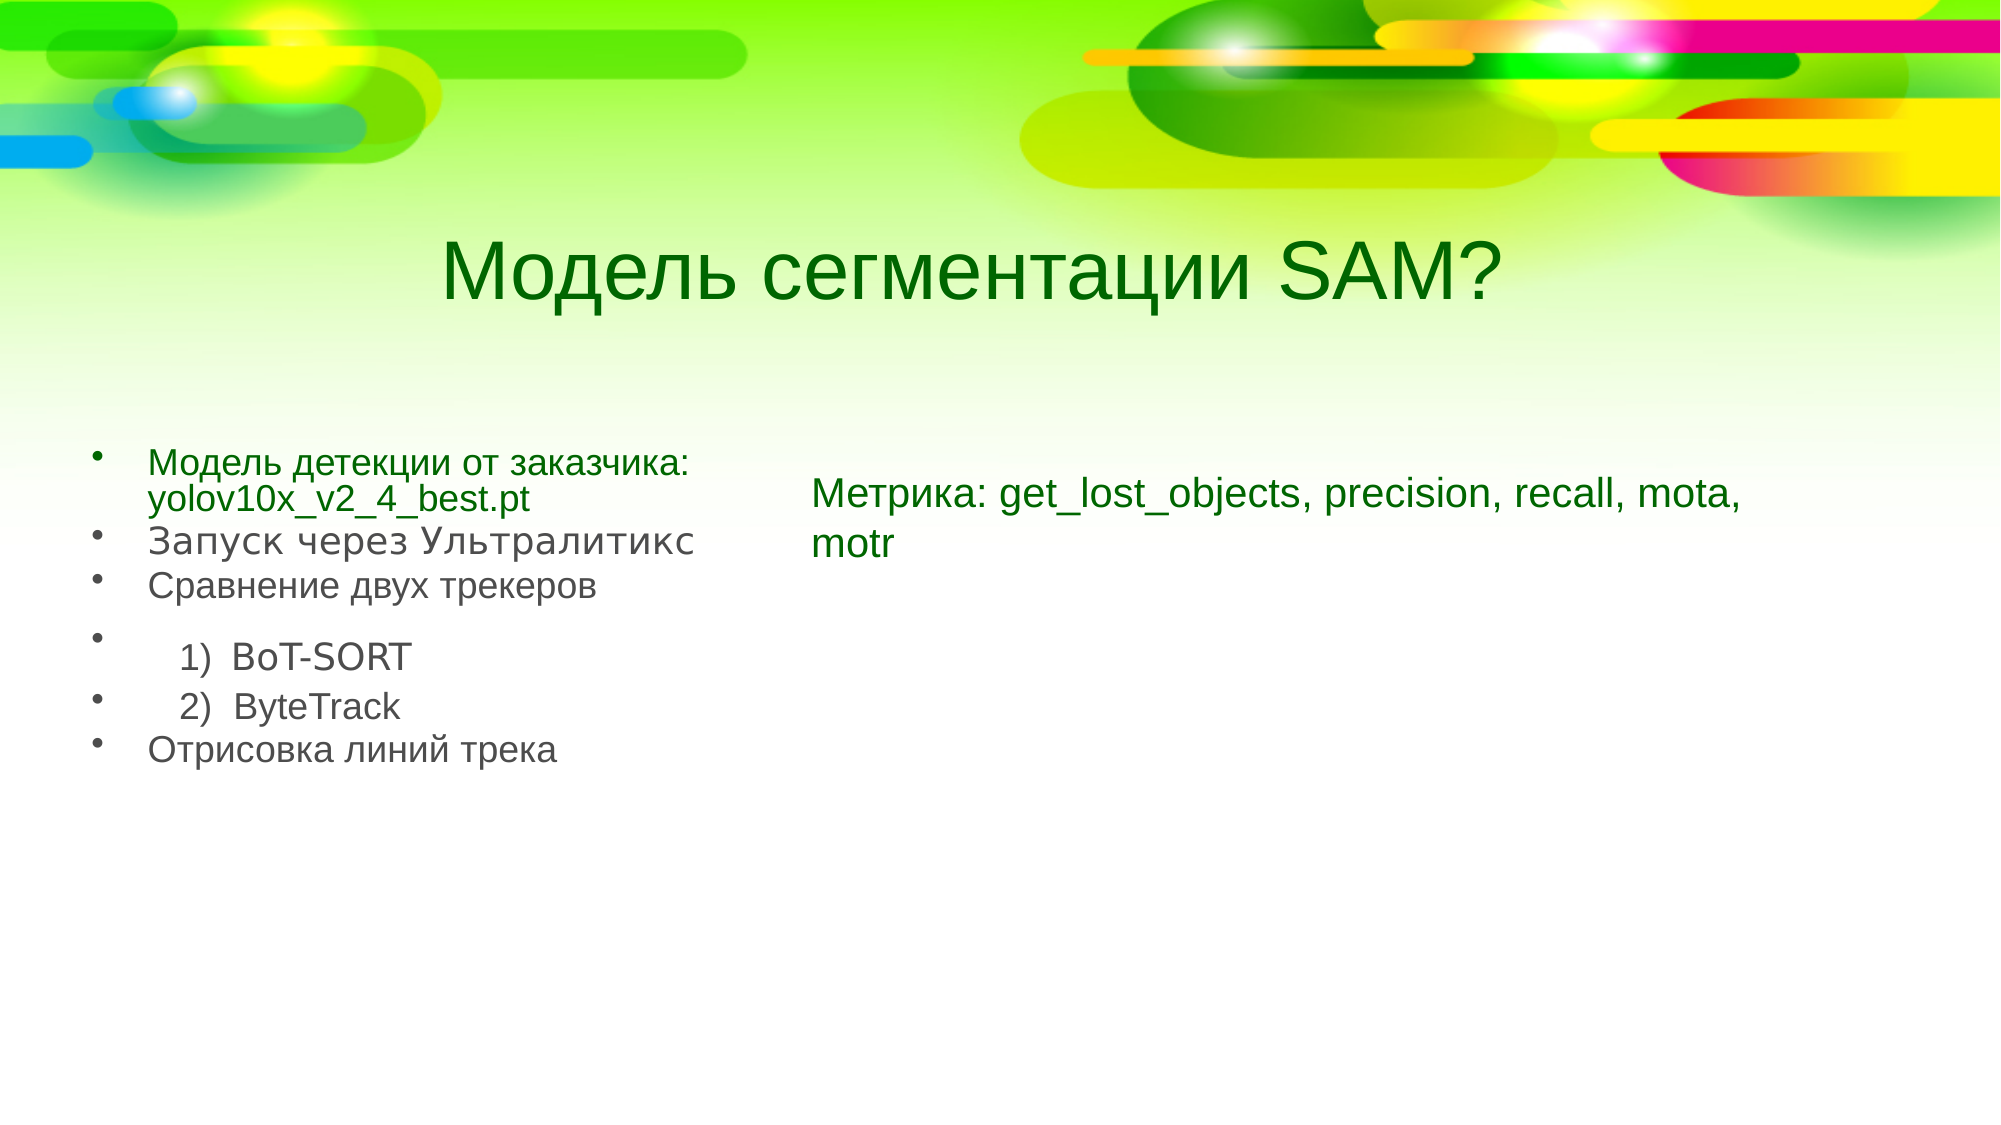

# Модель сегментации SAM?
Модель детекции от заказчика: yolov10x_v2_4_best.pt
Запуск через Ультралитикс
Сравнение двух трекеров
   1) BoT-SORT
   2)  ByteTrack
Отрисовка линий трека

Метрика: get_lost_objects, precision, recall, mota,       motr